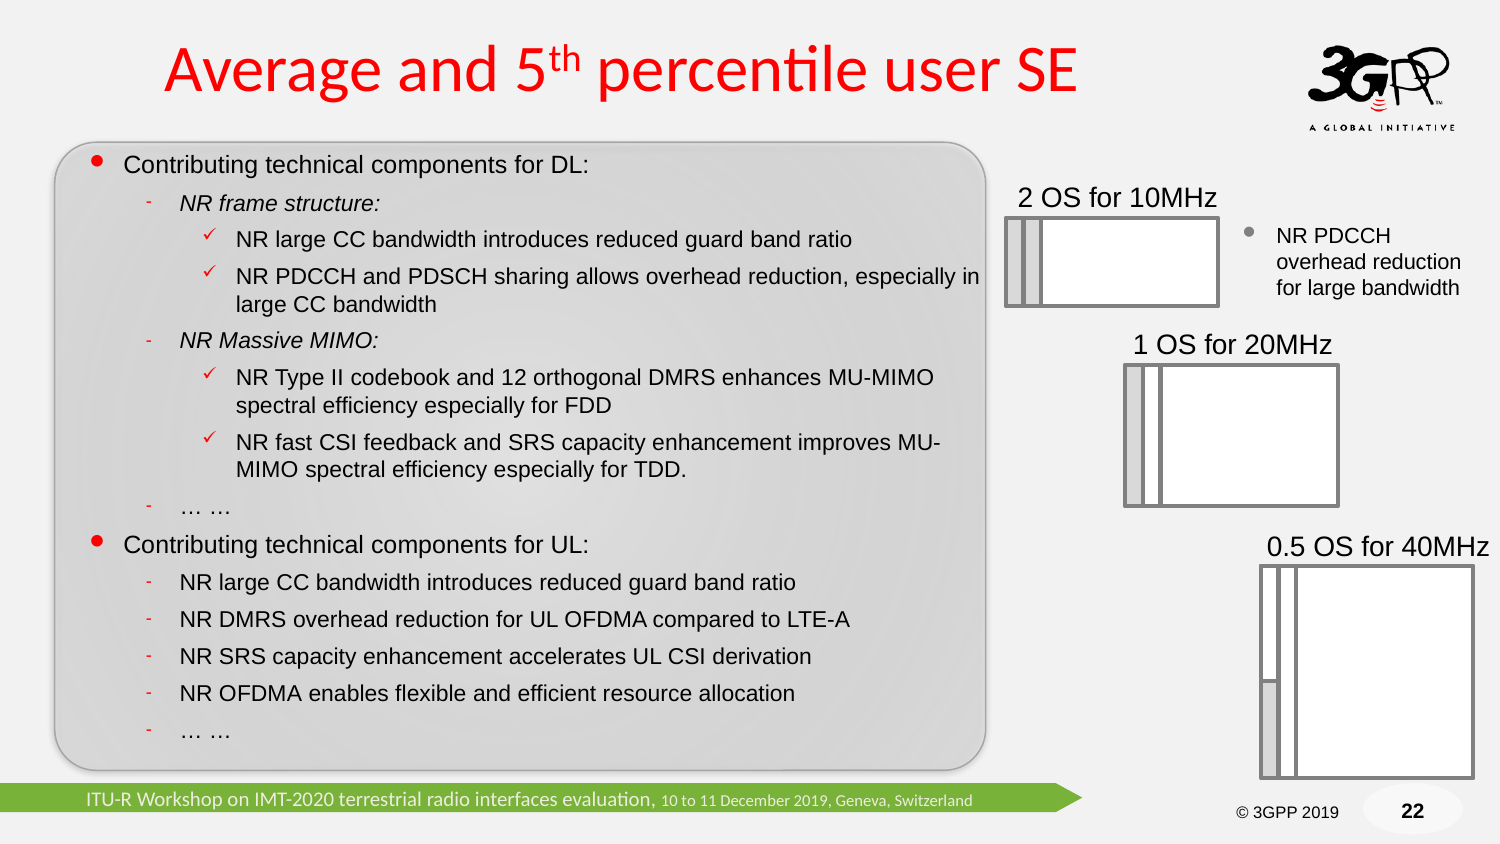

# Average and 5th percentile user SE
Contributing technical components for DL:
NR frame structure:
NR large CC bandwidth introduces reduced guard band ratio
NR PDCCH and PDSCH sharing allows overhead reduction, especially in large CC bandwidth
NR Massive MIMO:
NR Type II codebook and 12 orthogonal DMRS enhances MU-MIMO spectral efficiency especially for FDD
NR fast CSI feedback and SRS capacity enhancement improves MU-MIMO spectral efficiency especially for TDD.
… …
Contributing technical components for UL:
NR large CC bandwidth introduces reduced guard band ratio
NR DMRS overhead reduction for UL OFDMA compared to LTE-A
NR SRS capacity enhancement accelerates UL CSI derivation
NR OFDMA enables flexible and efficient resource allocation
… …

2 OS for 10MHz
NR PDCCH overhead reduction for large bandwidth

1 OS for 20MHz

0.5 OS for 40MHz